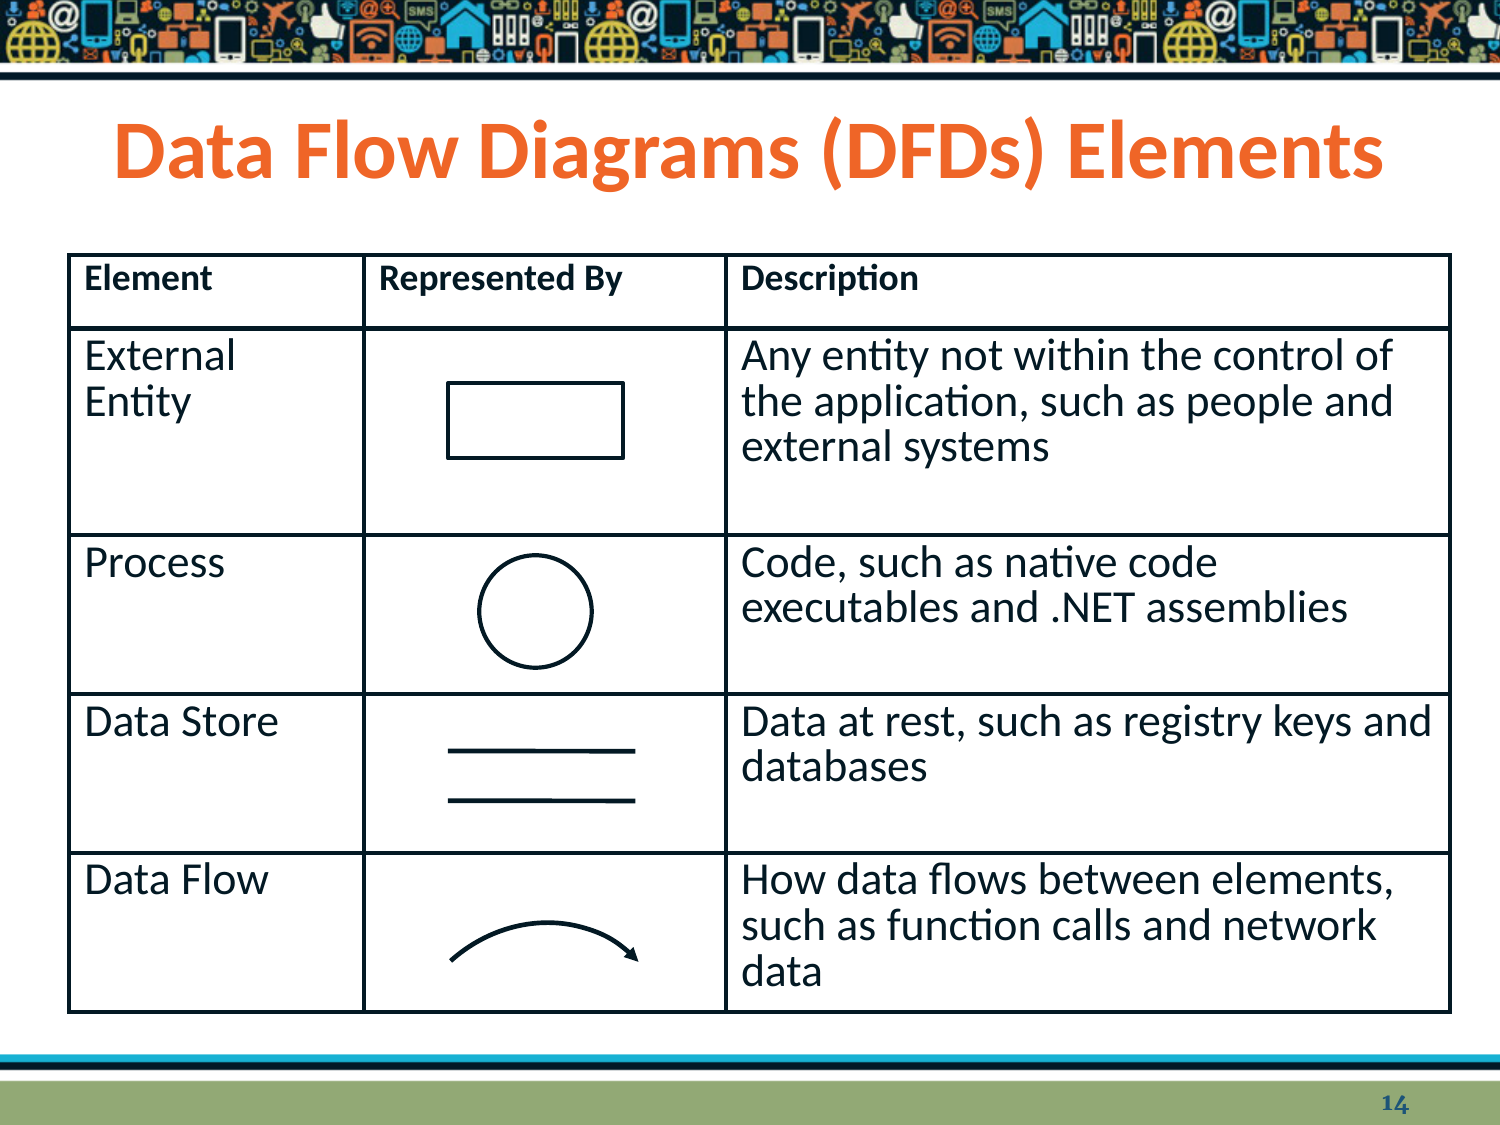

14
# Data Flow Diagrams (DFDs) Elements
| Element | Represented By | Description |
| --- | --- | --- |
| External Entity |  | Any entity not within the control of the application, such as people and external systems |
| Process |  | Code, such as native code executables and .NET assemblies |
| Data Store |  | Data at rest, such as registry keys and databases |
| Data Flow |  | How data flows between elements, such as function calls and network data |